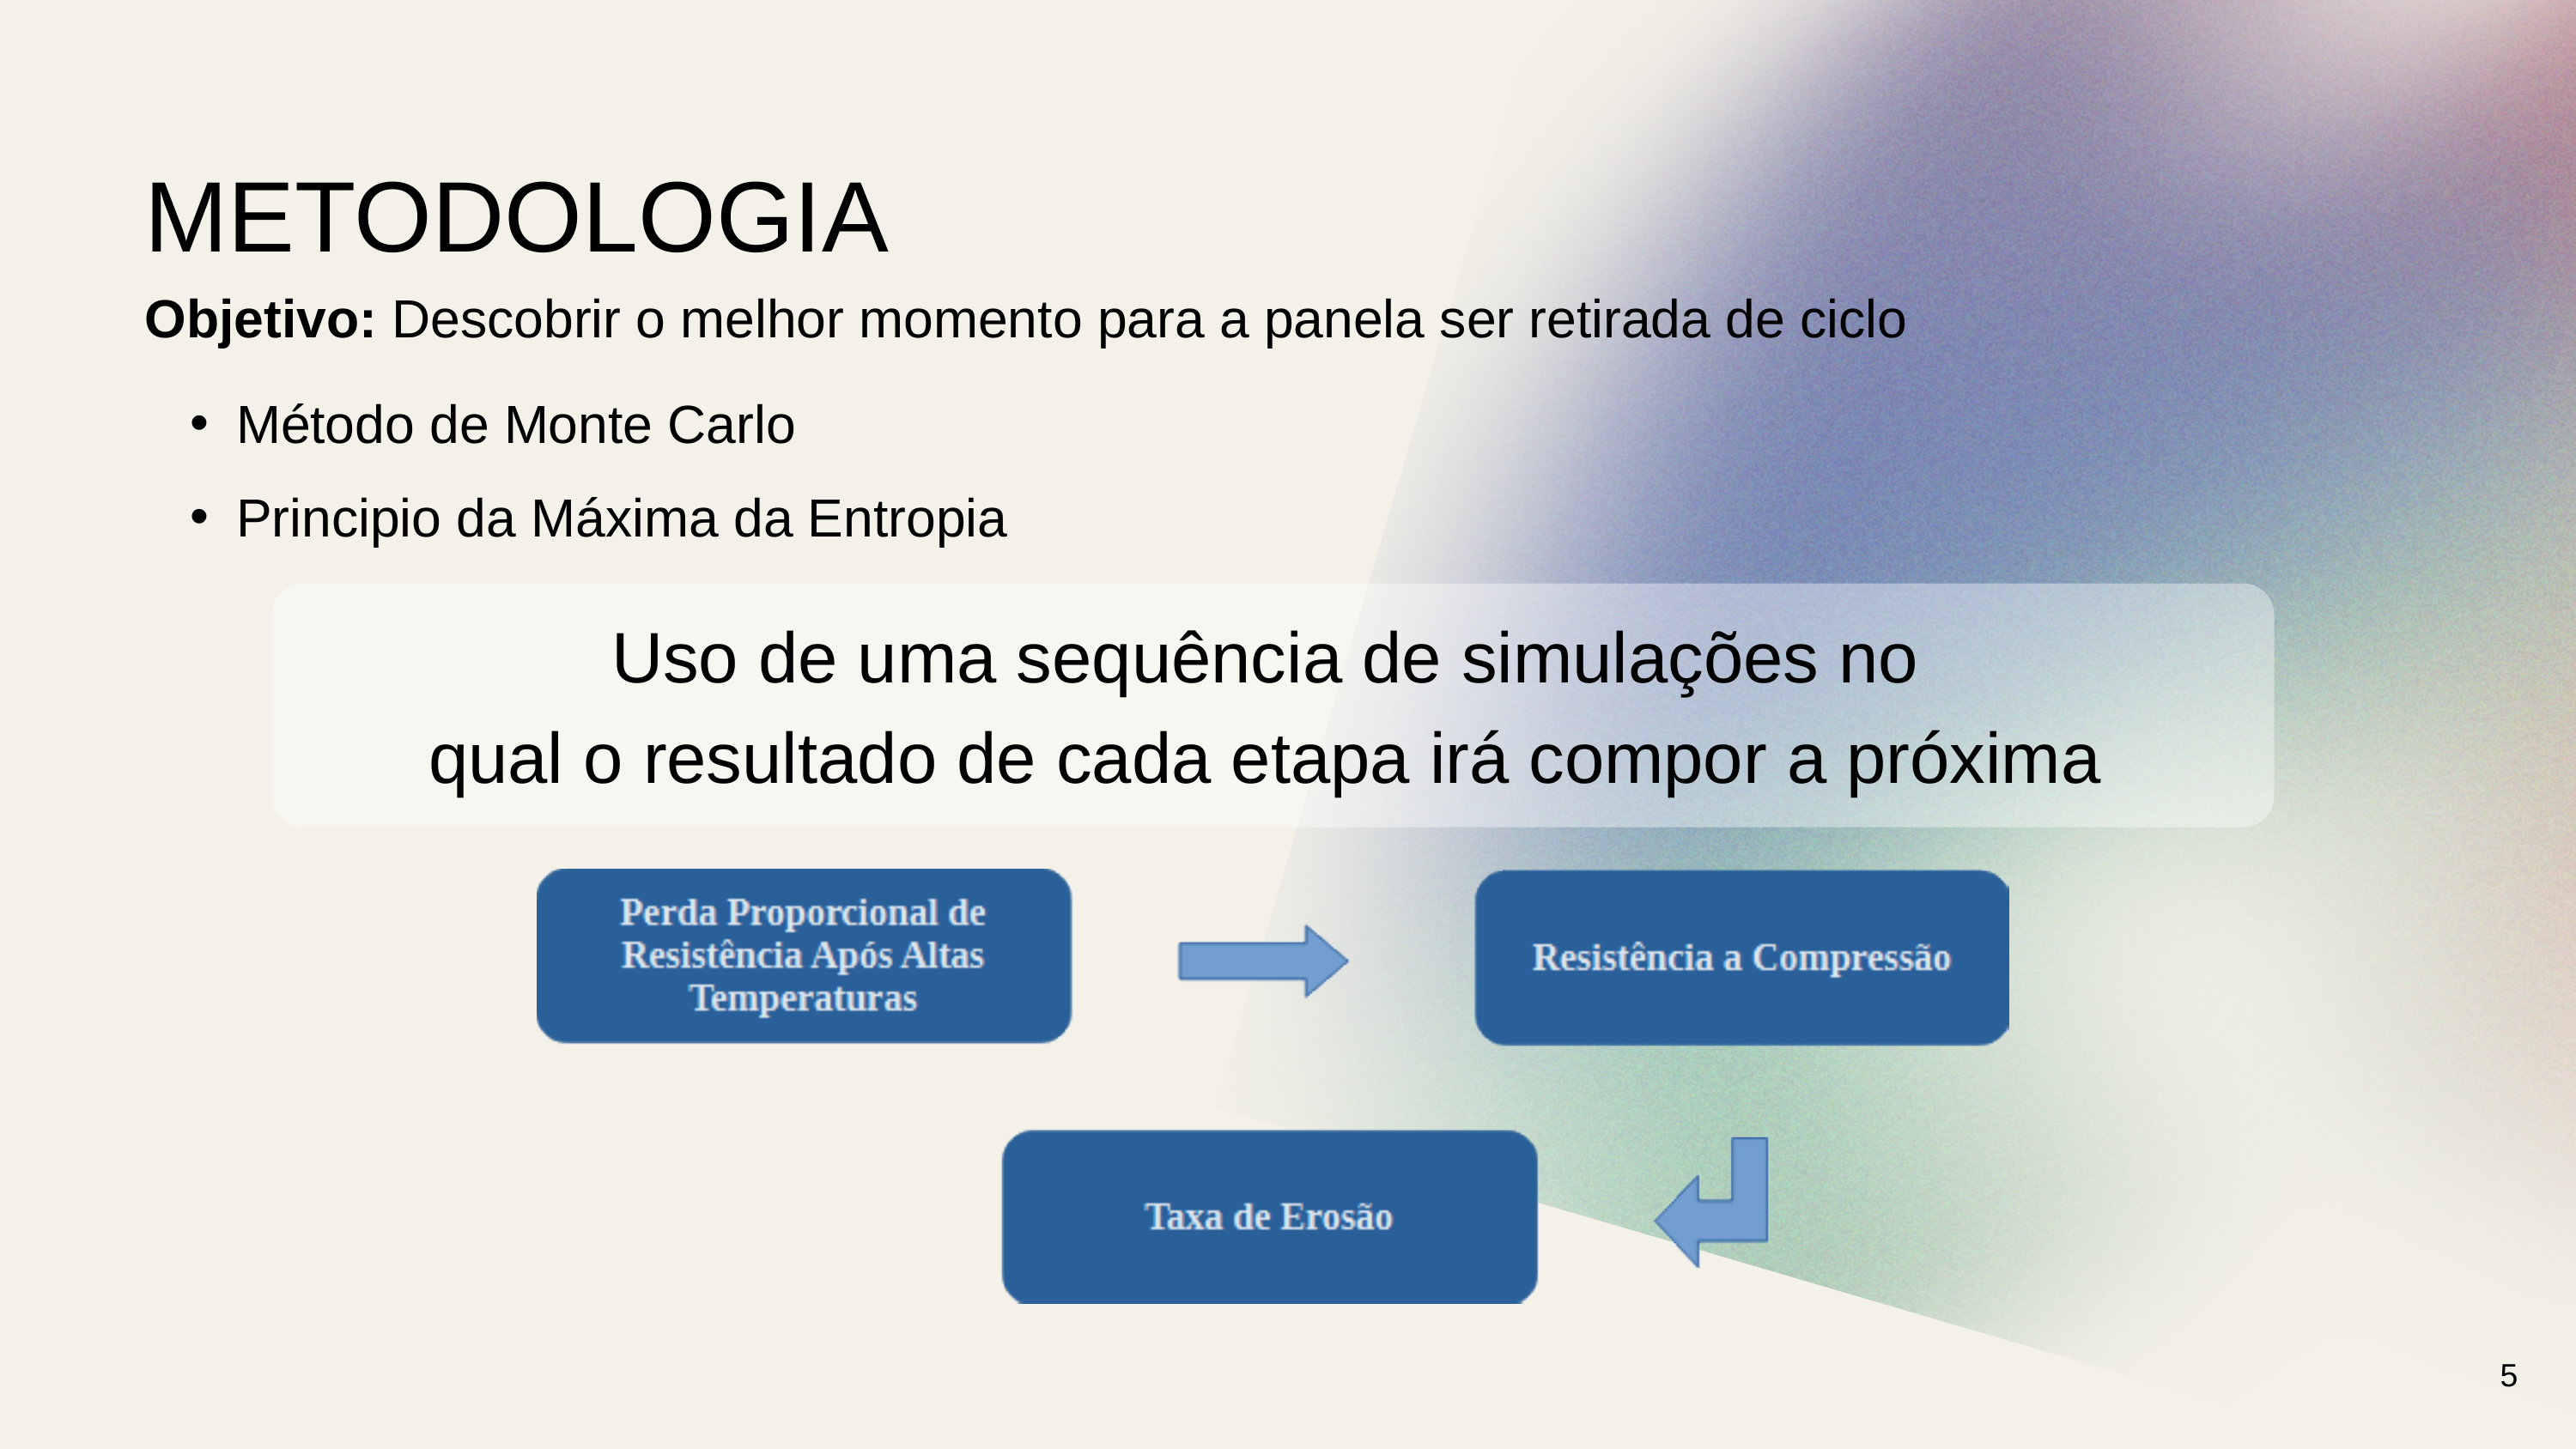

METODOLOGIA
Objetivo: Descobrir o melhor momento para a panela ser retirada de ciclo
Método de Monte Carlo
Principio da Máxima da Entropia

Uso de uma sequência de simulações no
qual o resultado de cada etapa irá compor a próxima

5